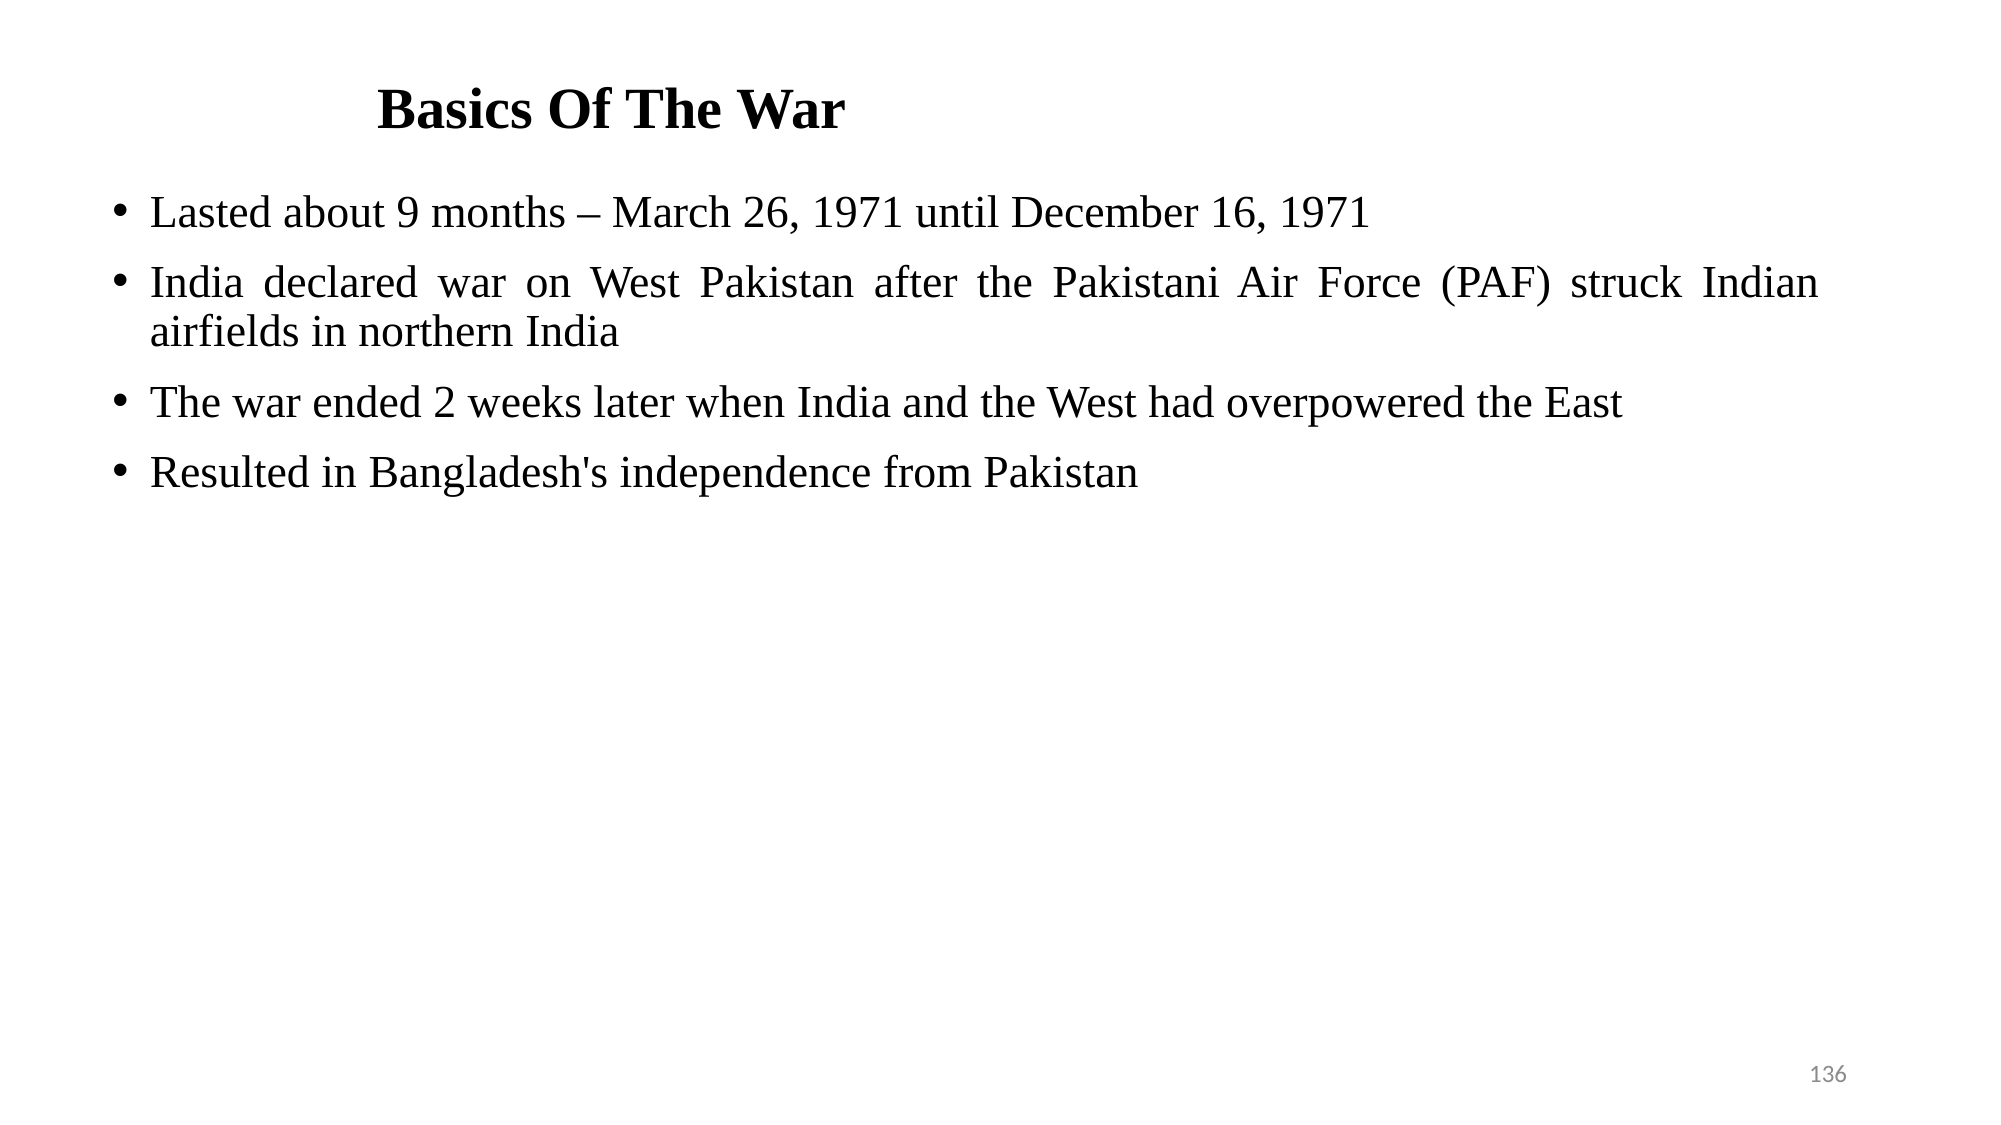

# Basics Of The War
Lasted about 9 months – March 26, 1971 until December 16, 1971
India declared war on West Pakistan after the Pakistani Air Force (PAF) struck Indian airfields in northern India
The war ended 2 weeks later when India and the West had overpowered the East
Resulted in Bangladesh's independence from Pakistan

136